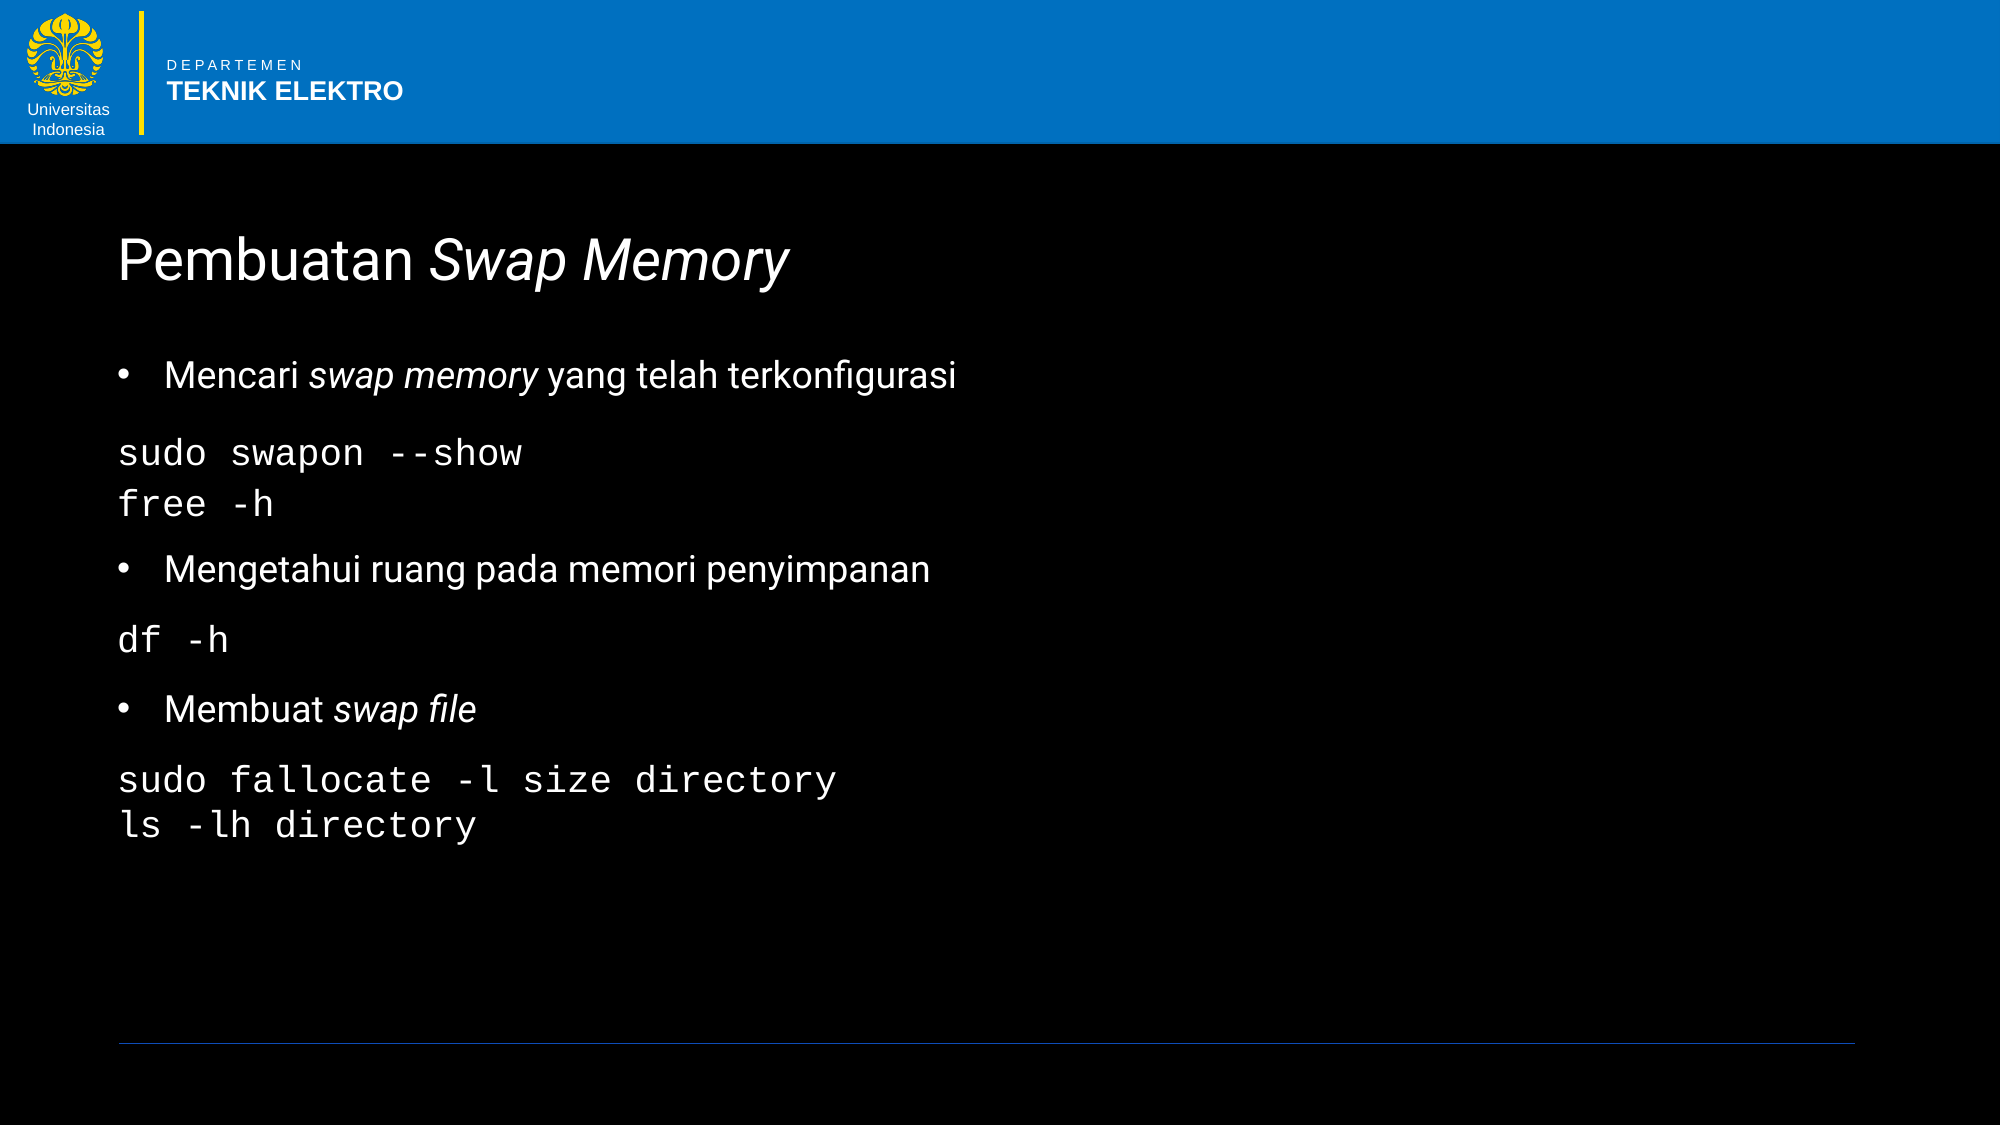

Pembuatan Swap Memory
Mencari swap memory yang telah terkonfigurasi
sudo swapon --show
free -h
Mengetahui ruang pada memori penyimpanan
df -h
Membuat swap file
sudo fallocate -l size directory
ls -lh directory